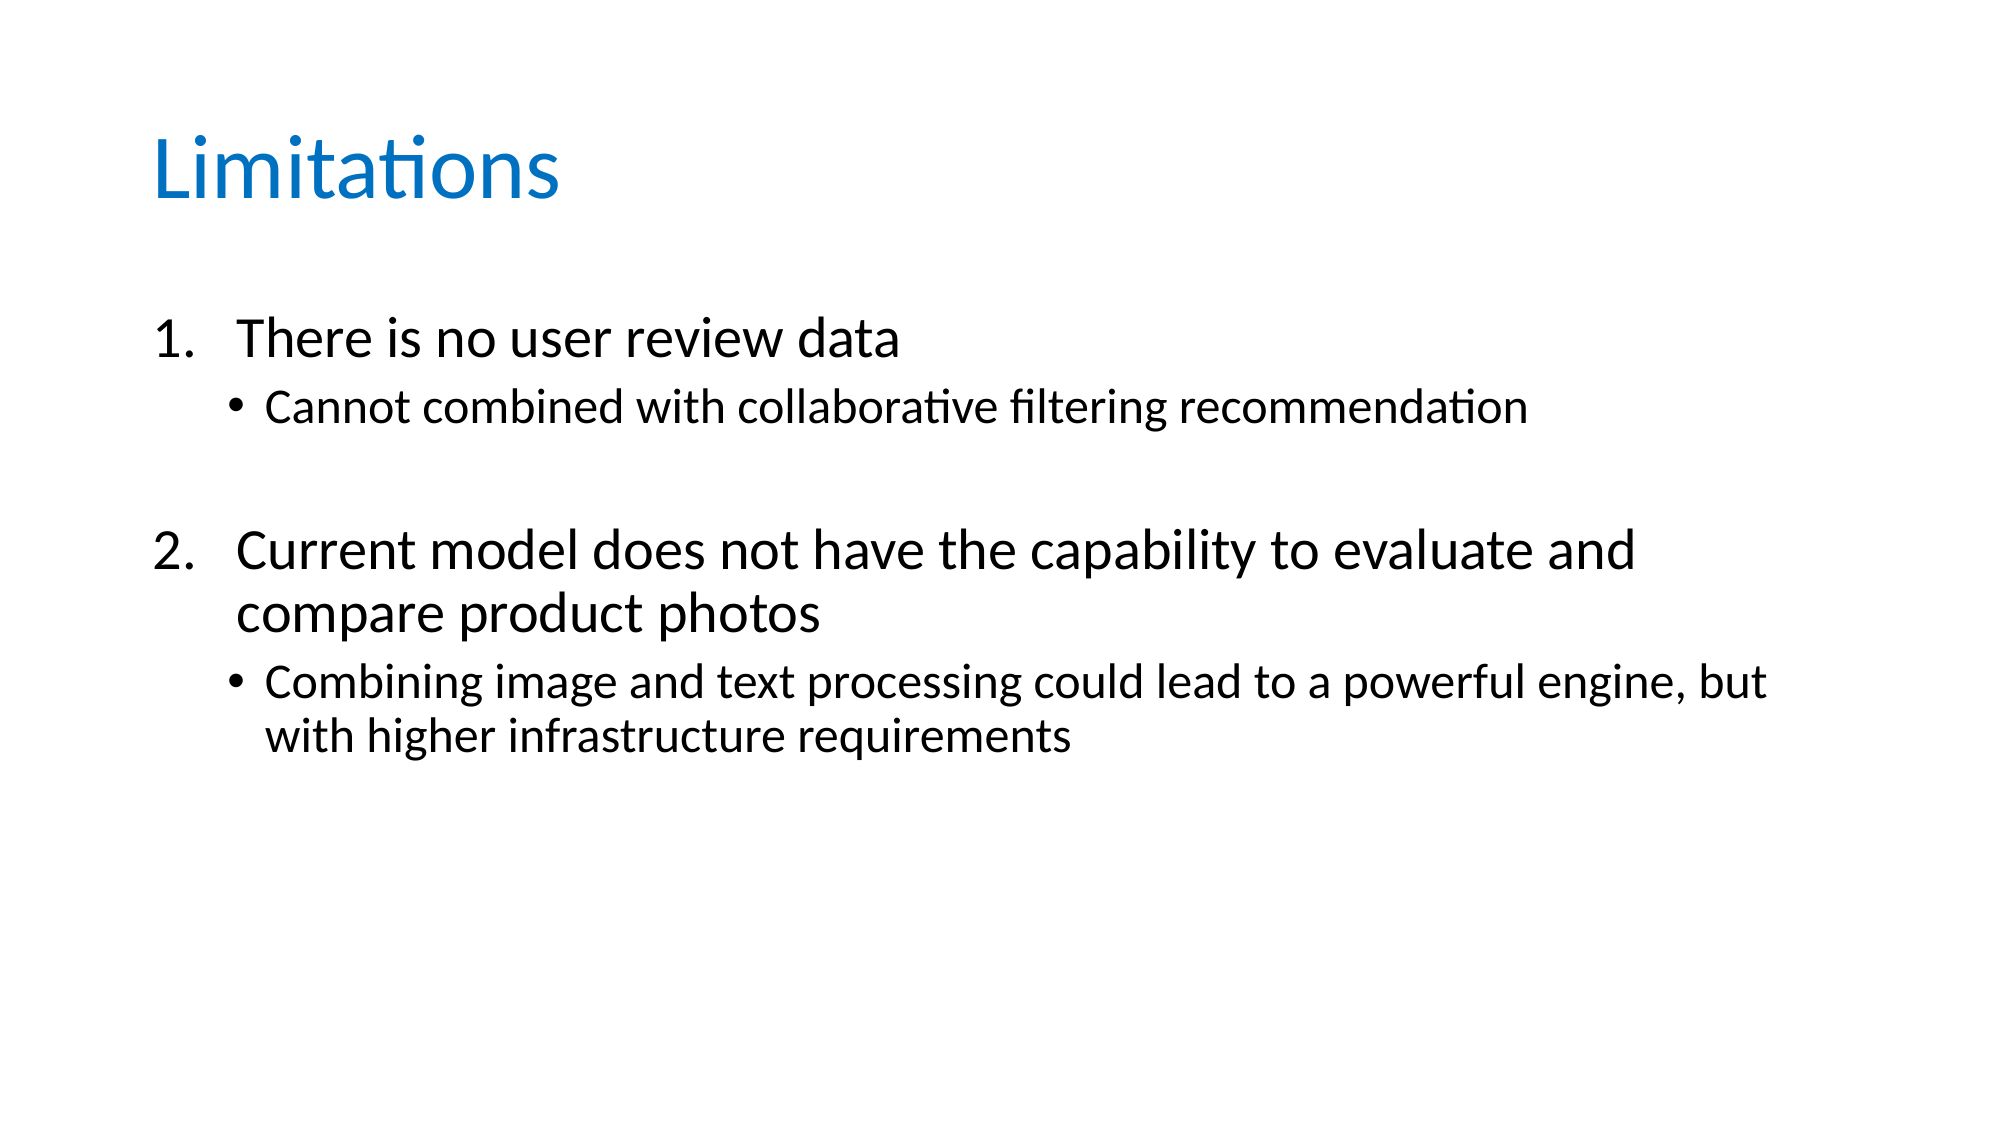

# Limitations
There is no user review data
Cannot combined with collaborative filtering recommendation

Current model does not have the capability to evaluate and compare product photos
Combining image and text processing could lead to a powerful engine, but with higher infrastructure requirements